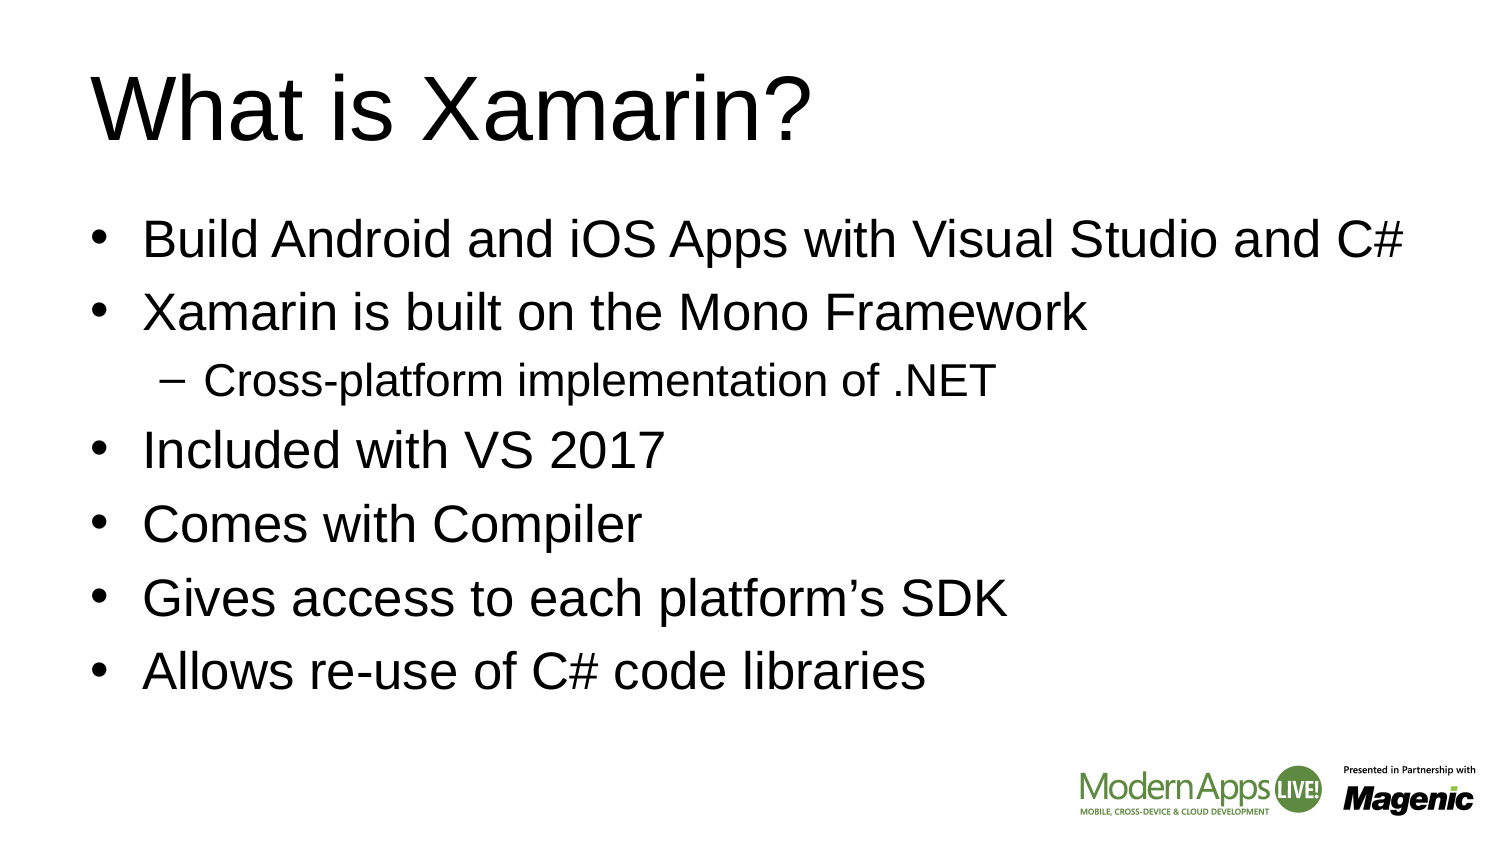

# What is Xamarin?
Build Android and iOS Apps with Visual Studio and C#
Xamarin is built on the Mono Framework
Cross-platform implementation of .NET
Included with VS 2017
Comes with Compiler
Gives access to each platform’s SDK
Allows re-use of C# code libraries